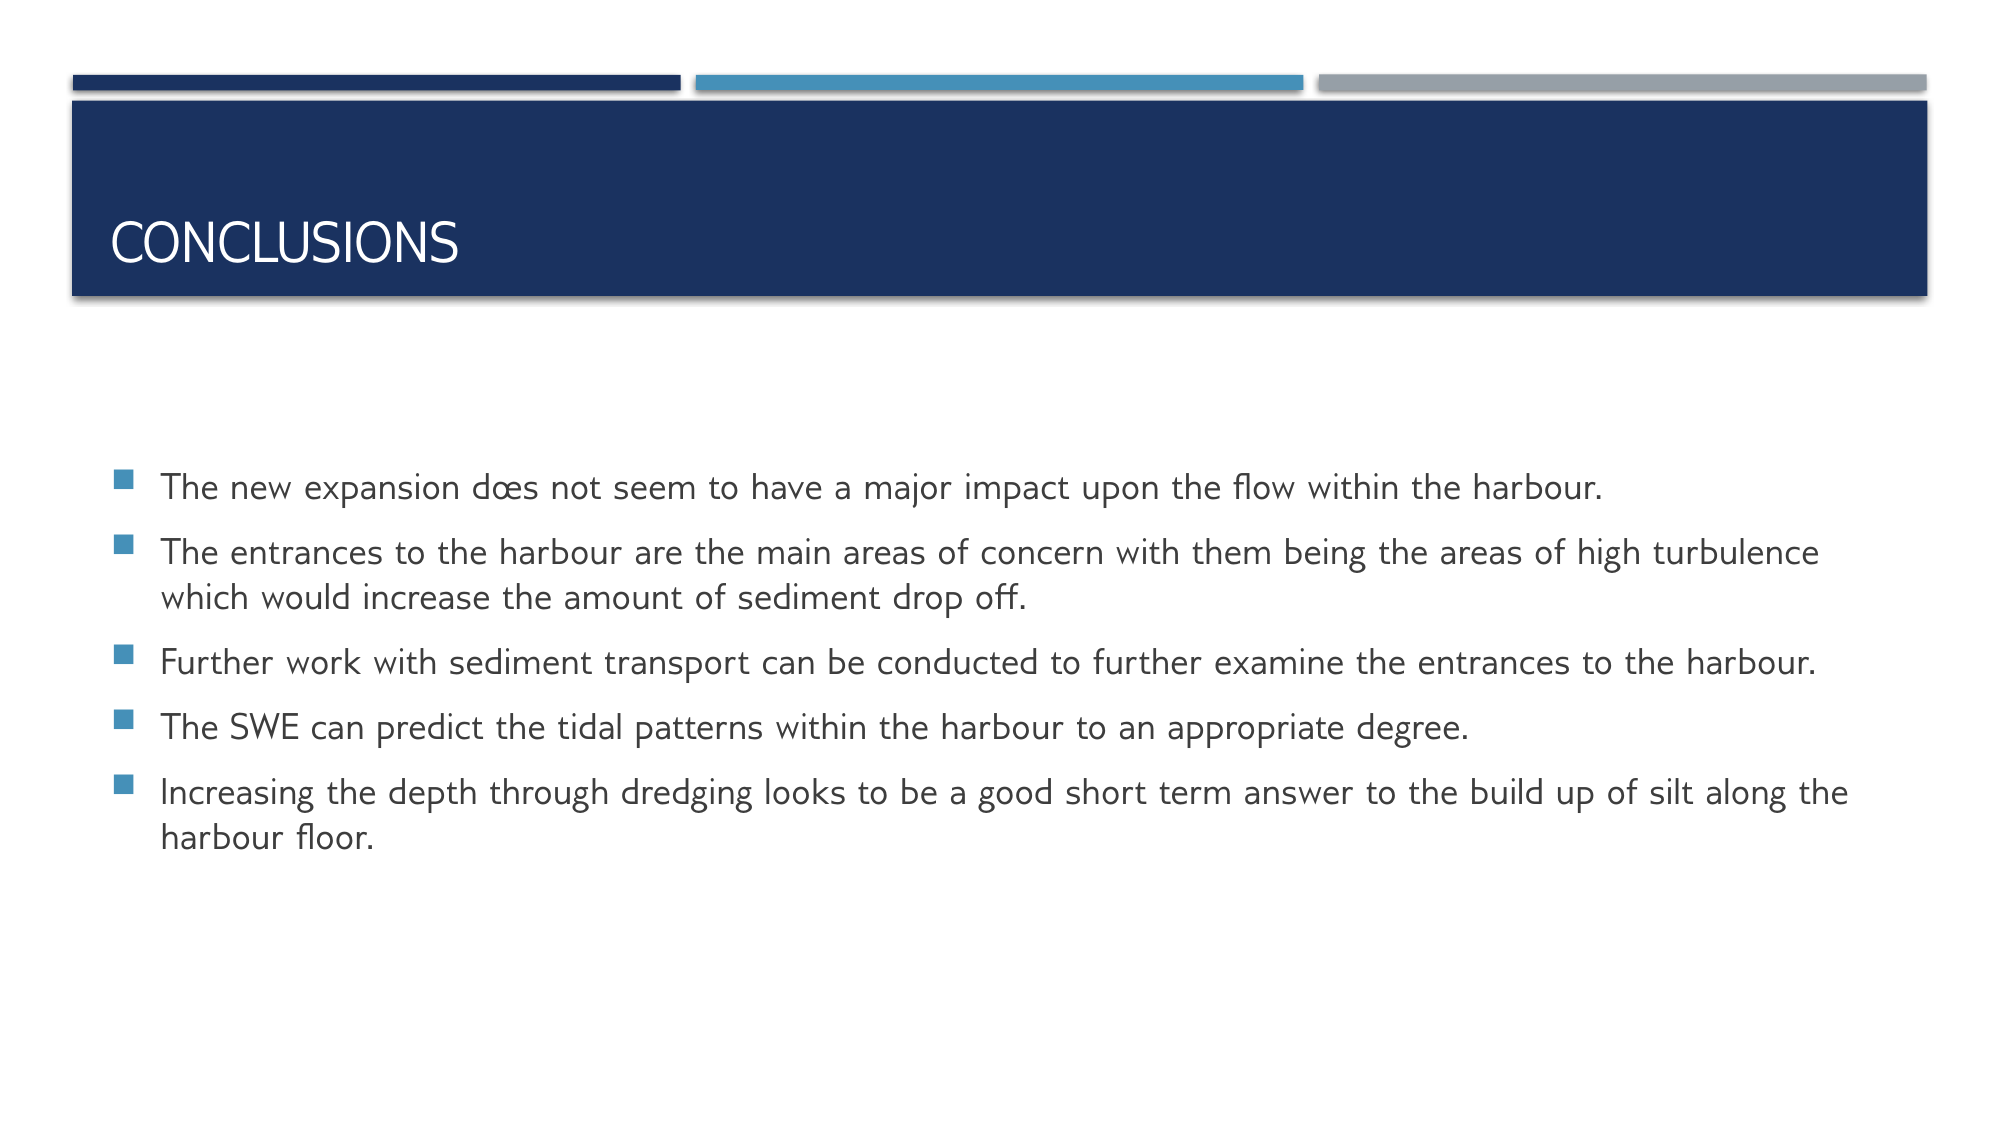

# Conclusions
The new expansion does not seem to have a major impact upon the flow within the harbour.
The entrances to the harbour are the main areas of concern with them being the areas of high turbulence which would increase the amount of sediment drop off.
Further work with sediment transport can be conducted to further examine the entrances to the harbour.
The SWE can predict the tidal patterns within the harbour to an appropriate degree.
Increasing the depth through dredging looks to be a good short term answer to the build up of silt along the harbour floor.